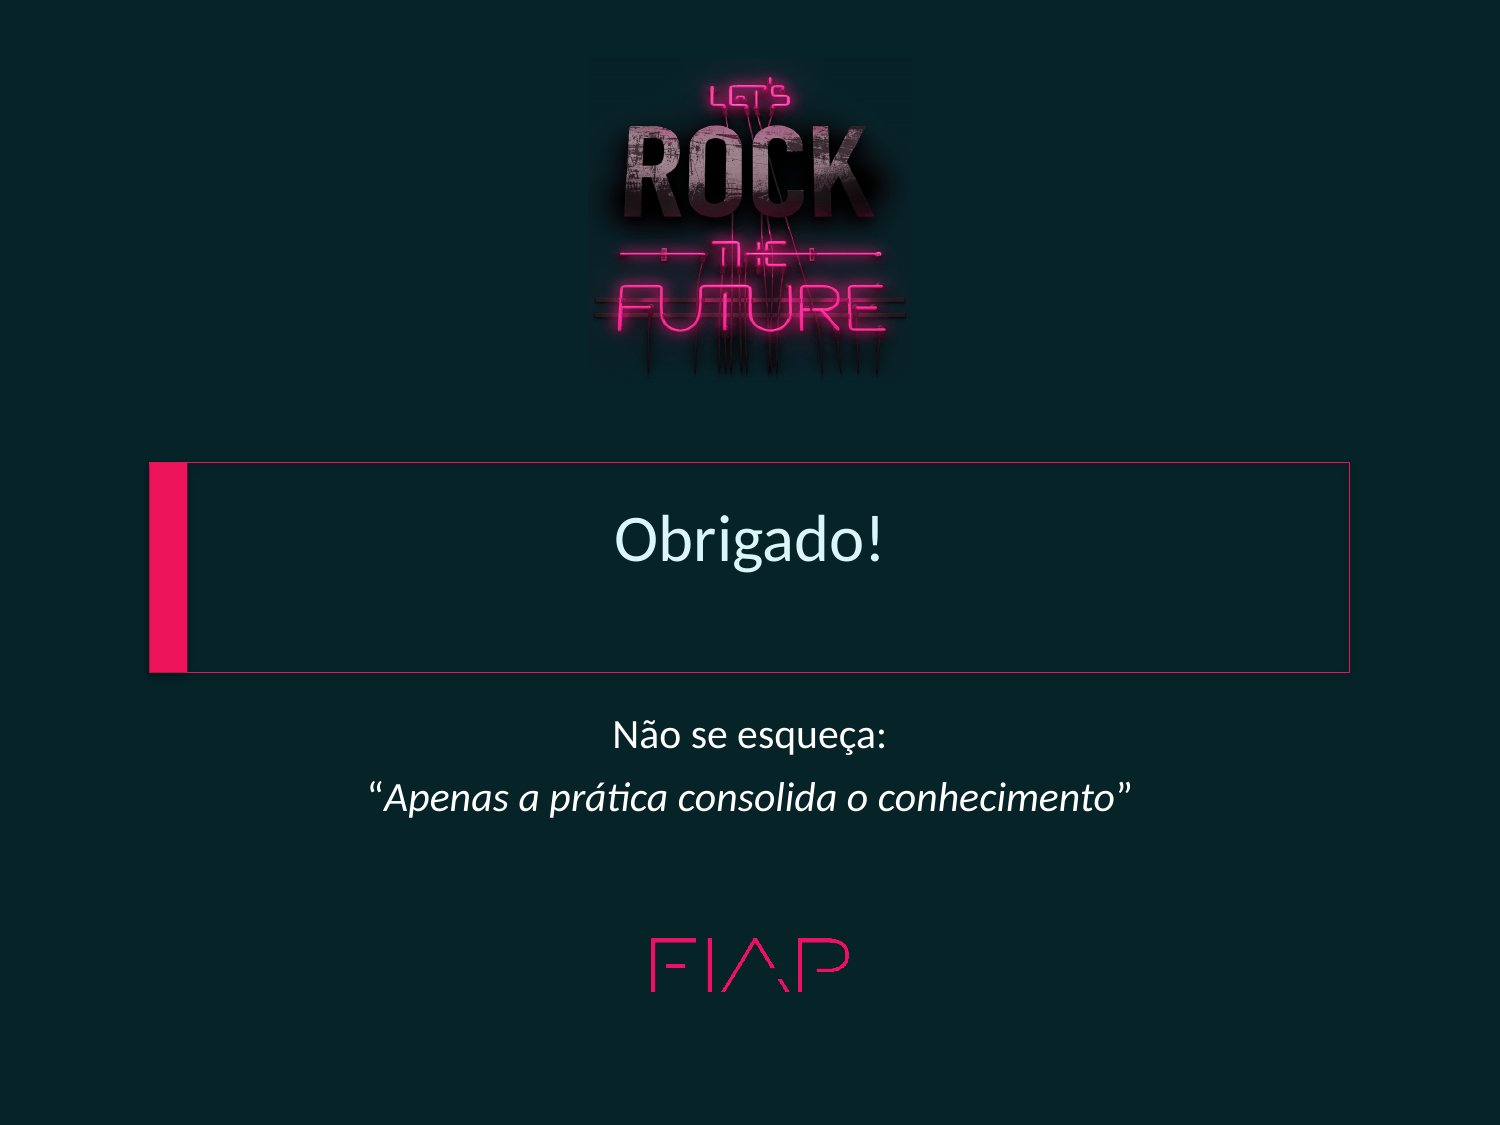

# Obrigado!
Não se esqueça:
“Apenas a prática consolida o conhecimento”